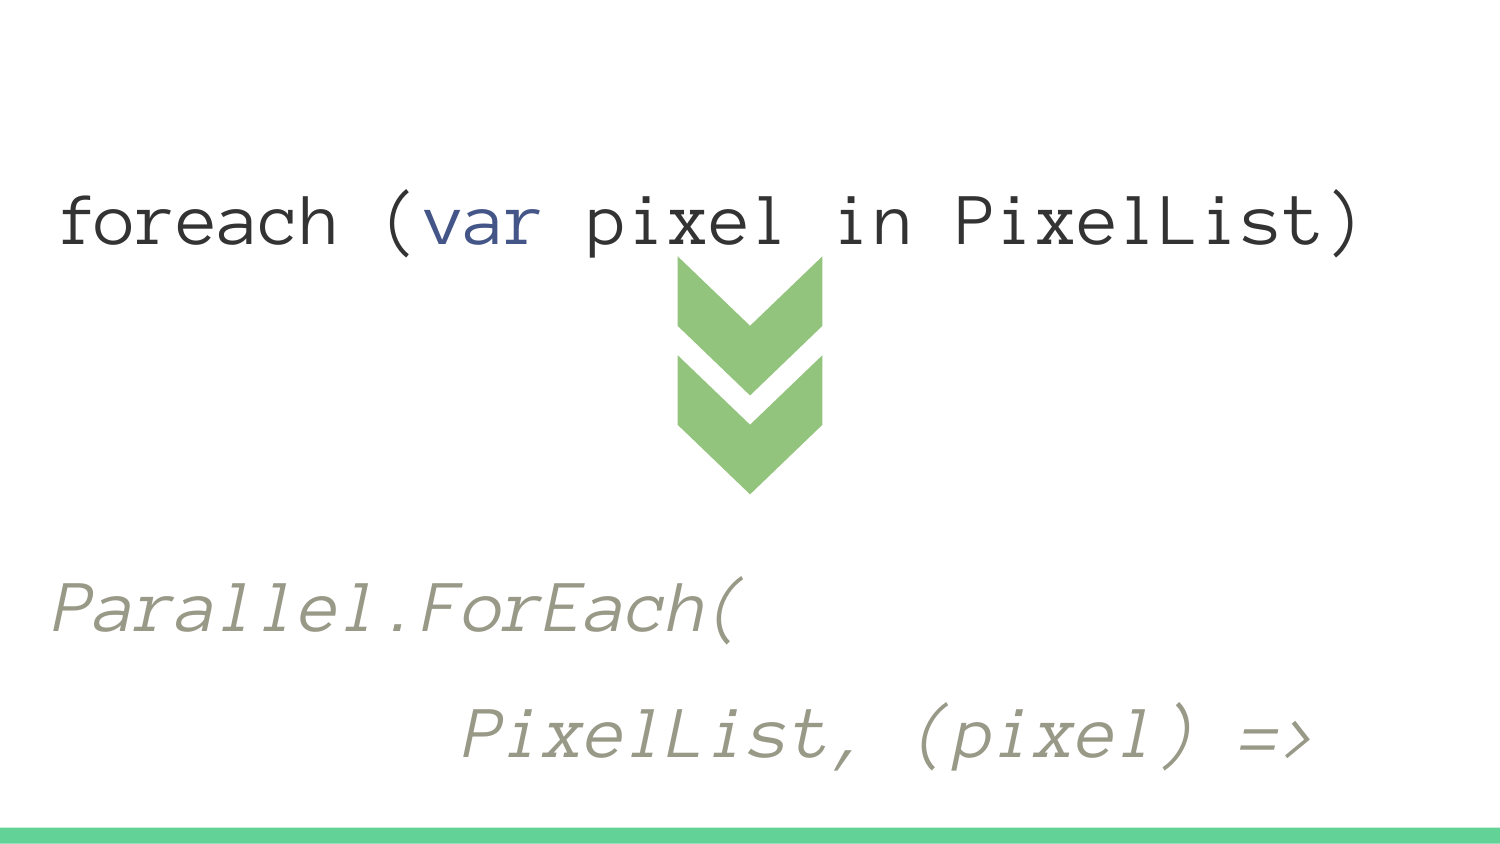

foreach (var pixel in PixelList)

 Parallel.ForEach(
PixelList, (pixel) =>